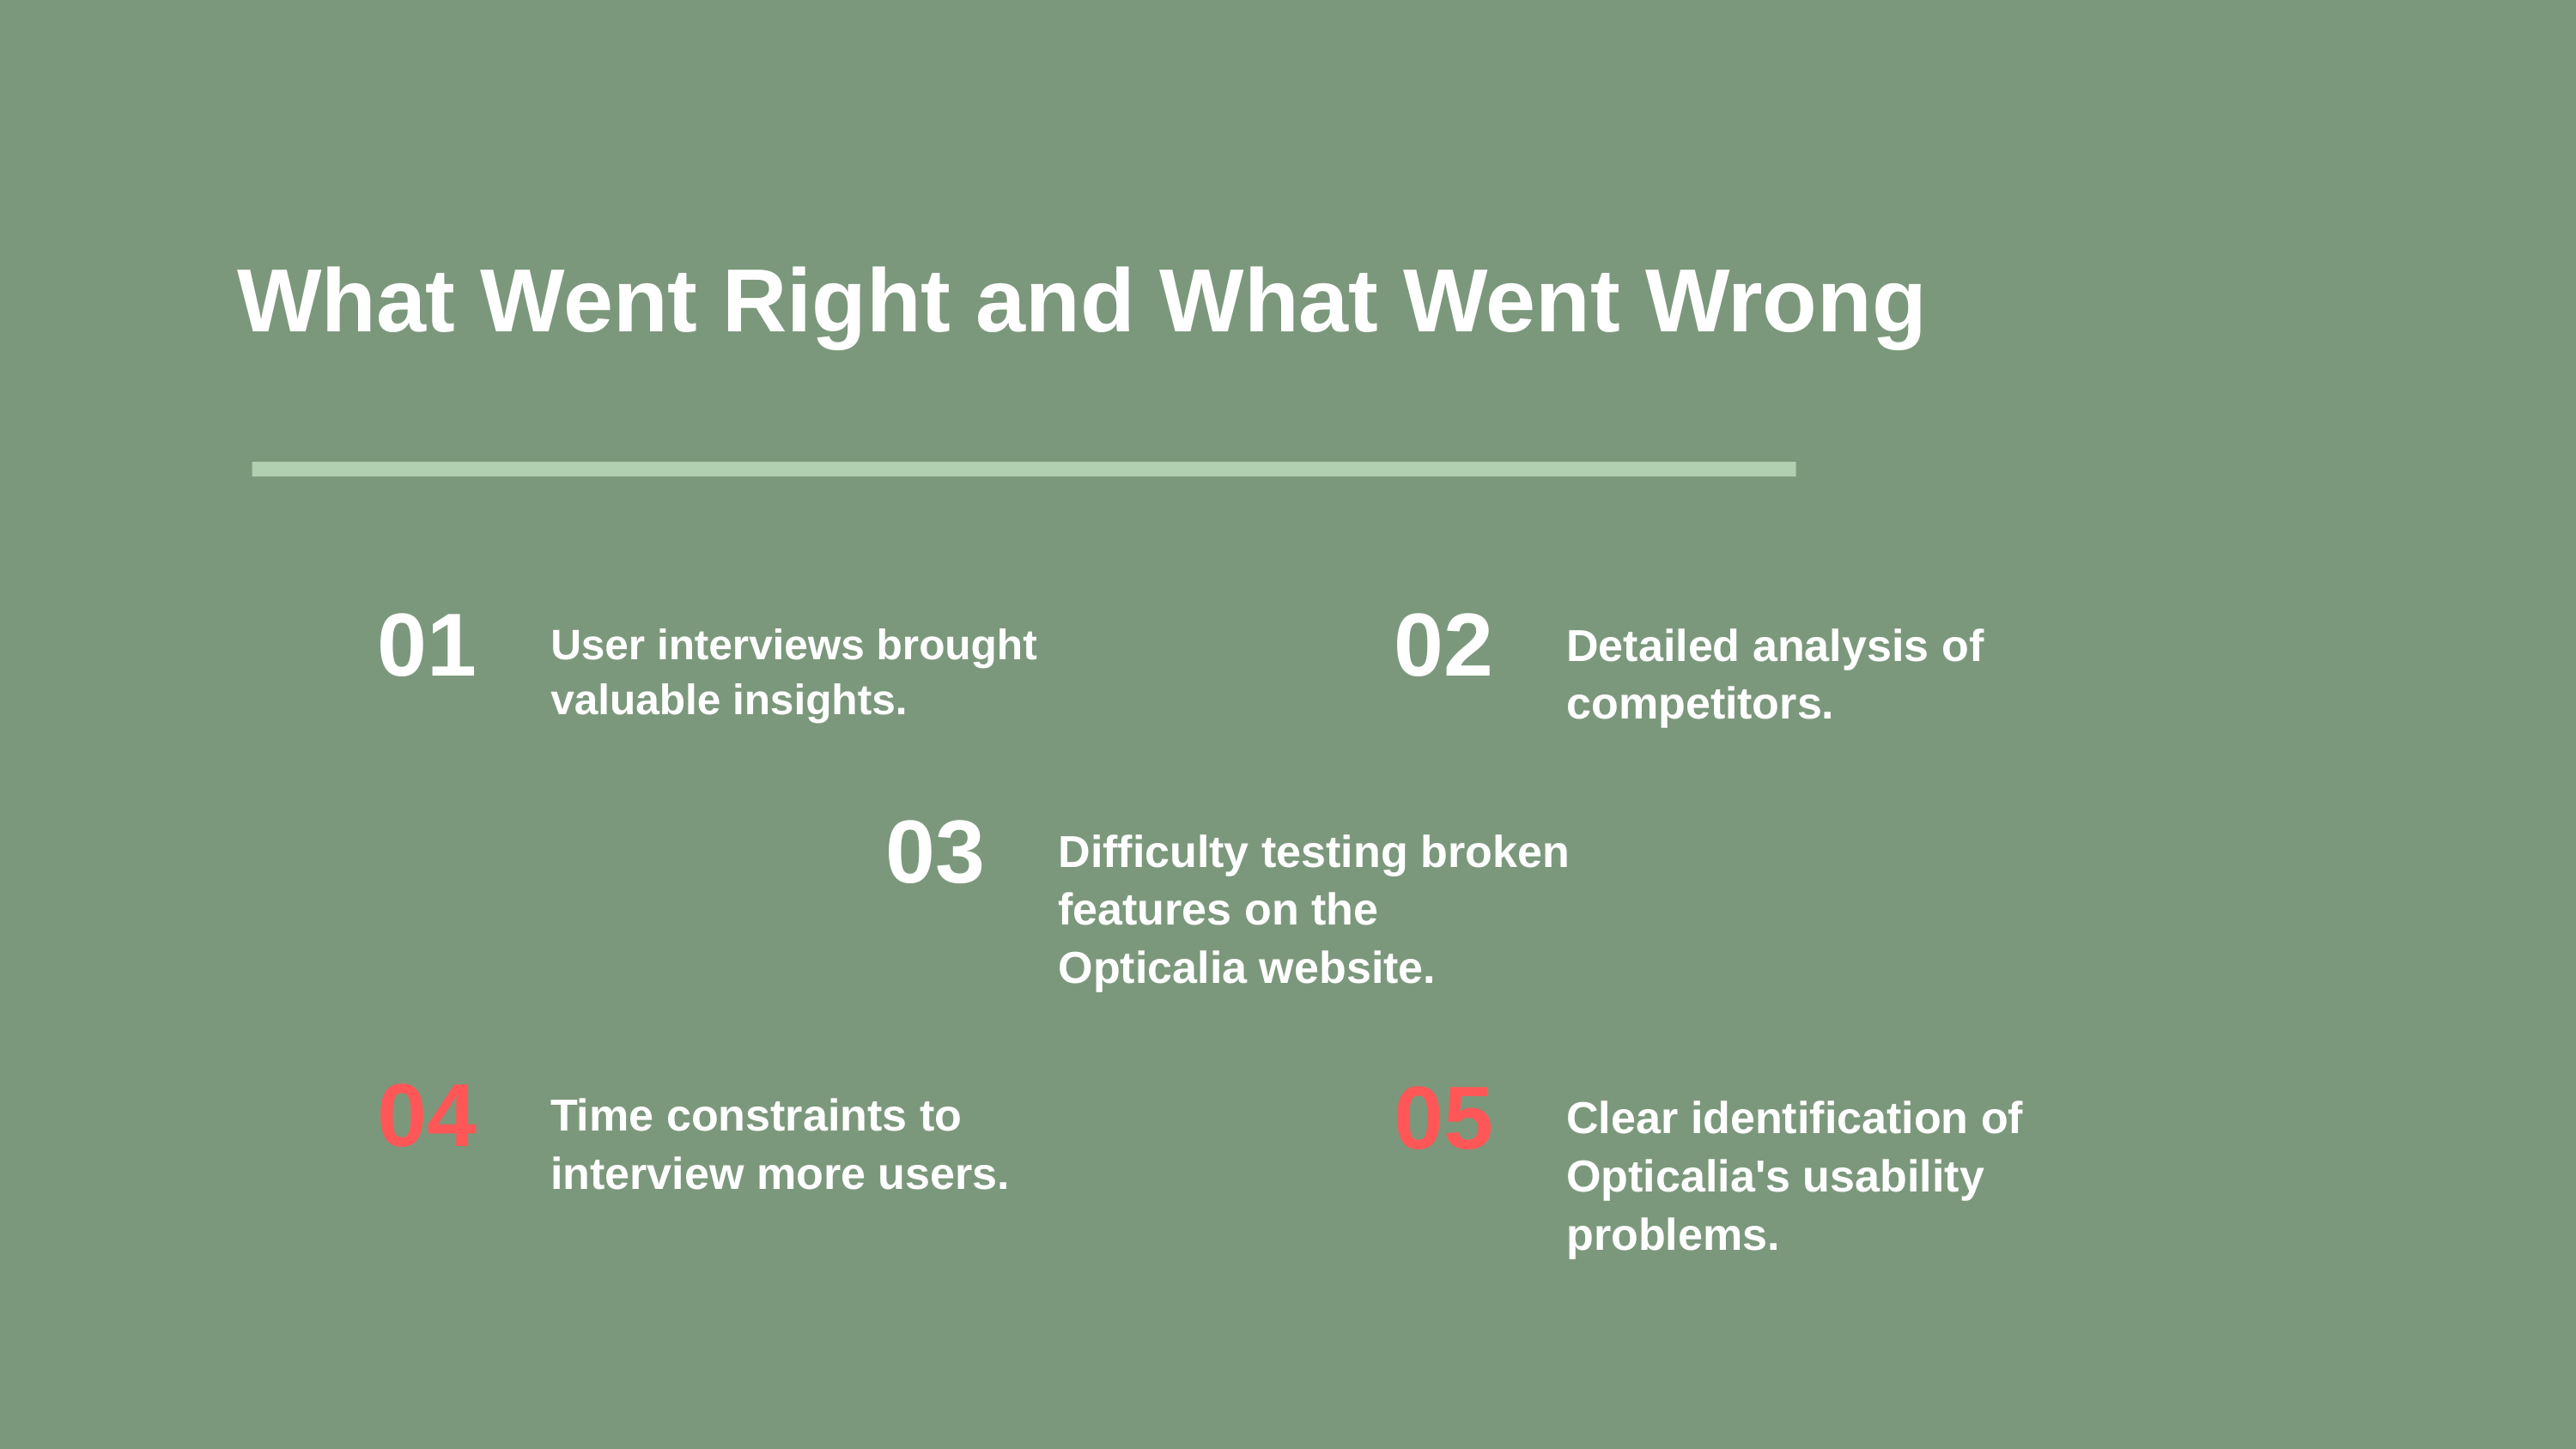

What Went Right and What Went Wrong

01
User interviews brought valuable insights.
02
Detailed analysis of competitors.
03
Difficulty testing broken features on the Opticalia website.
04
Time constraints to interview more users.
05
Clear identification of Opticalia's usability problems.